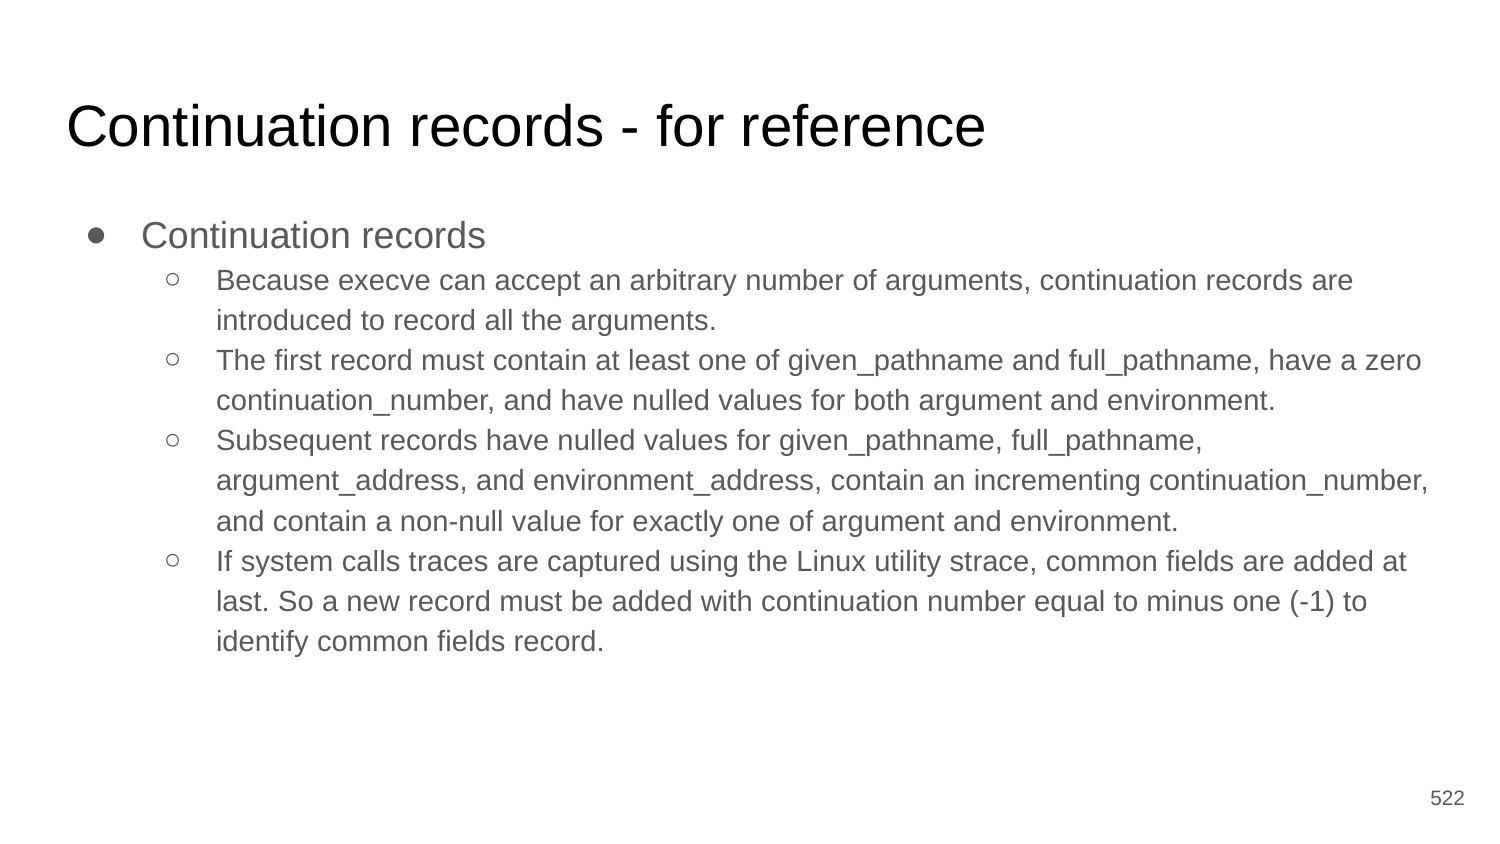

# Continuation records - for reference
Continuation records
Because execve can accept an arbitrary number of arguments, continuation records are introduced to record all the arguments.
The first record must contain at least one of given_pathname and full_pathname, have a zero continuation_number, and have nulled values for both argument and environment.
Subsequent records have nulled values for given_pathname, full_pathname, argument_address, and environment_address, contain an incrementing continuation_number, and contain a non-null value for exactly one of argument and environment.
If system calls traces are captured using the Linux utility strace, common fields are added at last. So a new record must be added with continuation number equal to minus one (-1) to identify common fields record.
522